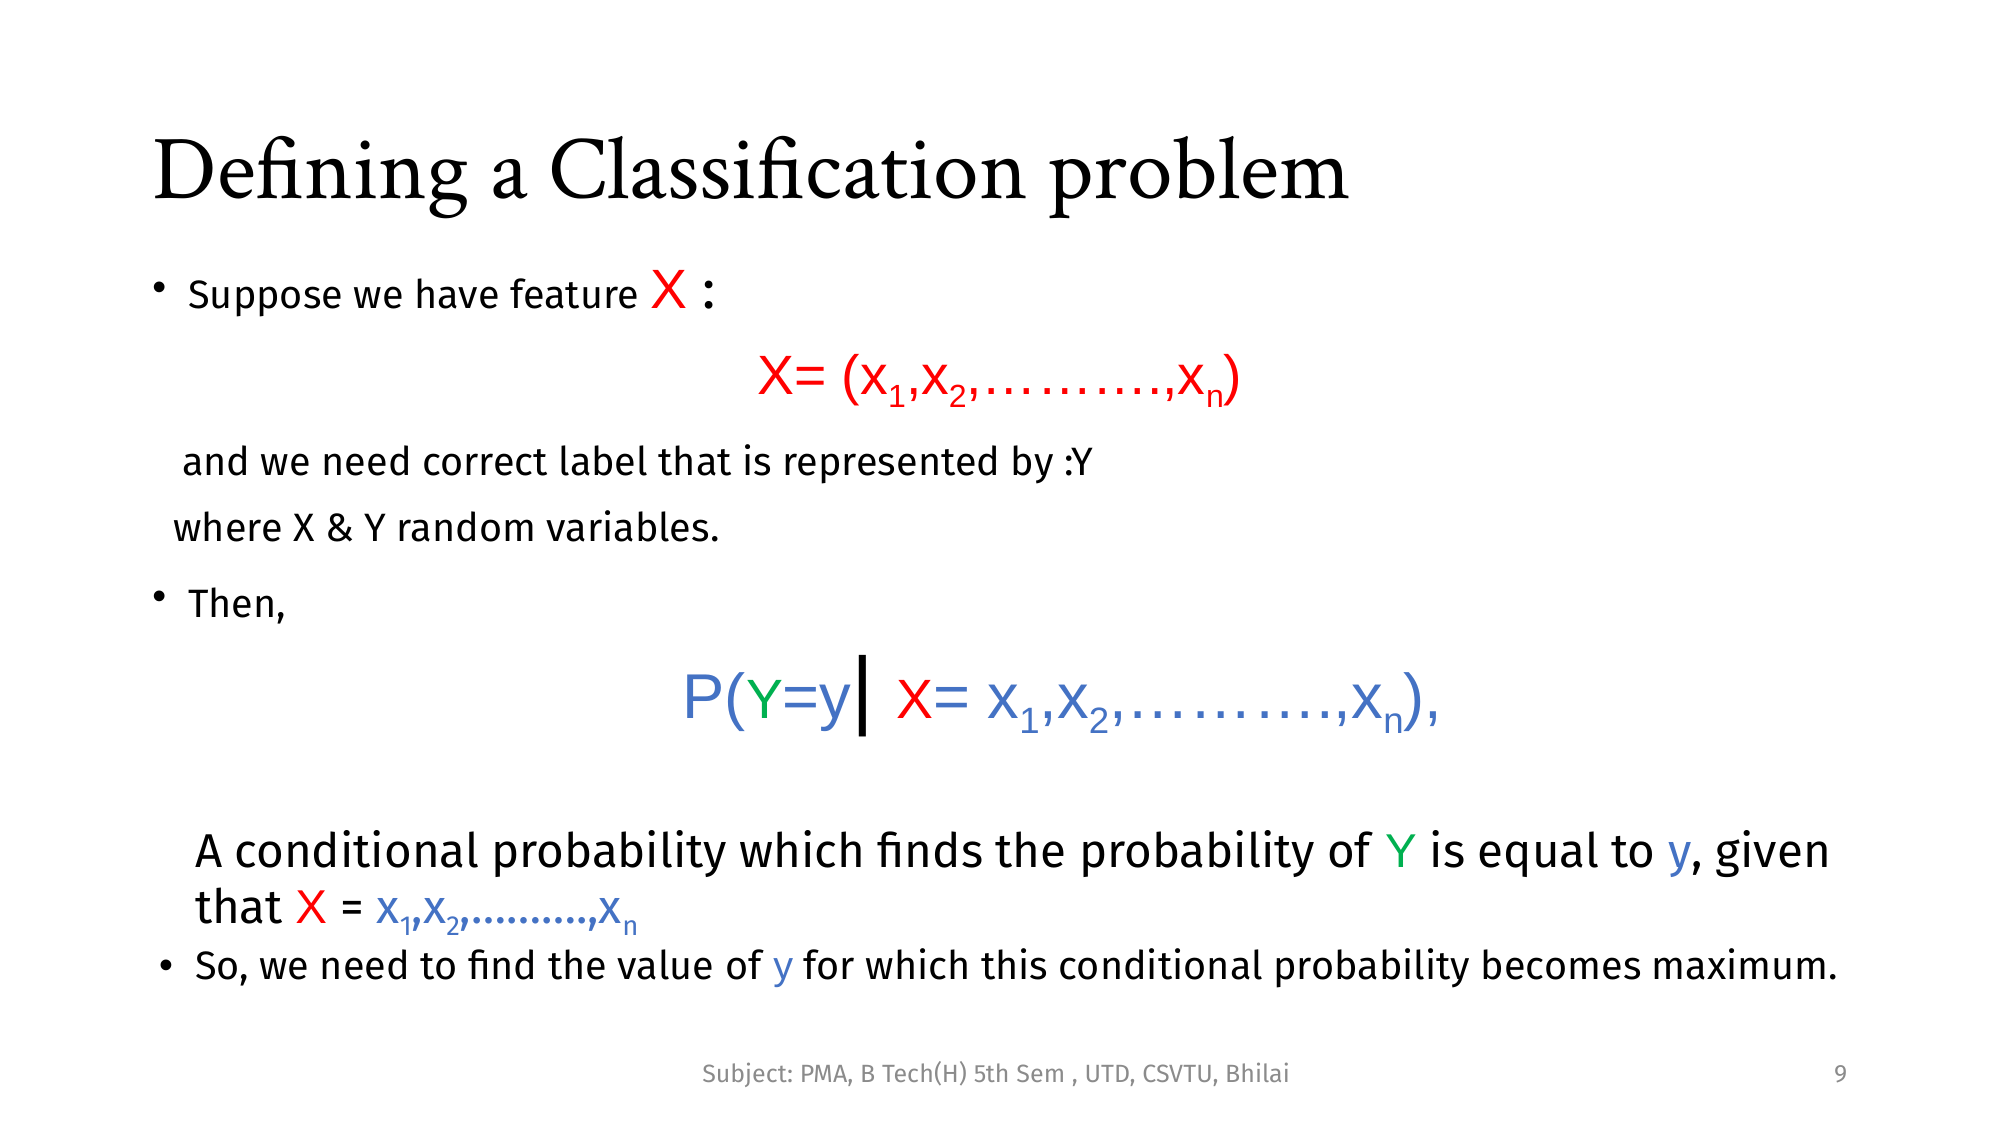

# Defining a Classification problem
Suppose we have feature X :
X= (x1,x2,……….,xn)
  and we need correct label that is represented by :Y
  where X & Y random variables.
Then,
P(Y=y| X= x1,x2,……….,xn),

	A conditional probability which finds the probability of Y is equal to y, given that X = x1,x2,……….,xn
So, we need to find the value of y for which this conditional probability becomes maximum.
Subject: PMA, B Tech(H) 5th Sem , UTD, CSVTU, Bhilai
9